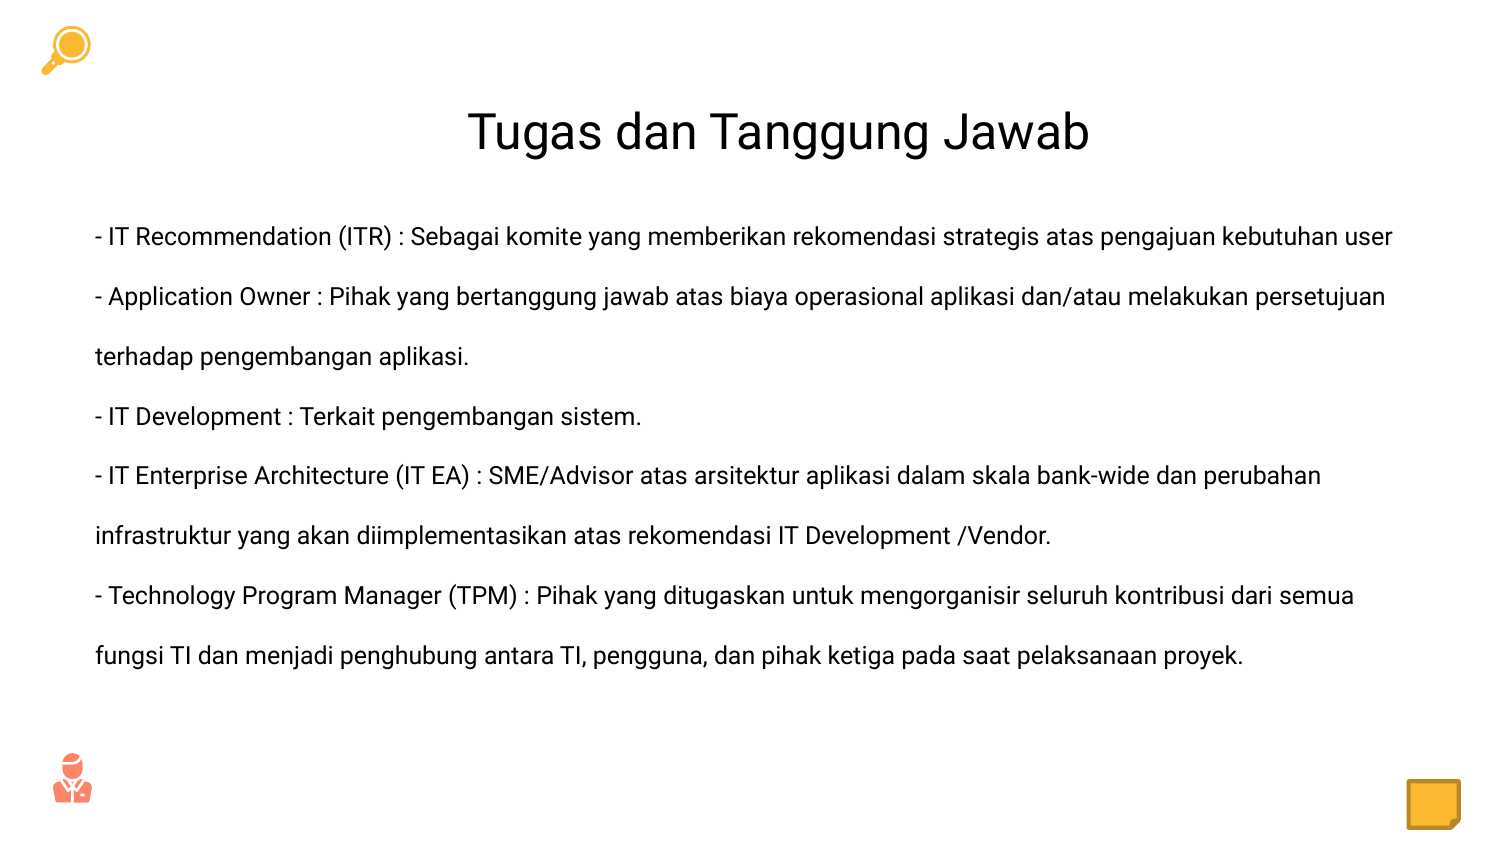

Tugas dan Tanggung Jawab
# - IT Recommendation (ITR) : Sebagai komite yang memberikan rekomendasi strategis atas pengajuan kebutuhan user - Application Owner : Pihak yang bertanggung jawab atas biaya operasional aplikasi dan/atau melakukan persetujuan terhadap pengembangan aplikasi. - IT Development : Terkait pengembangan sistem. - IT Enterprise Architecture (IT EA) : SME/Advisor atas arsitektur aplikasi dalam skala bank-wide dan perubahan infrastruktur yang akan diimplementasikan atas rekomendasi IT Development /Vendor. - Technology Program Manager (TPM) : Pihak yang ditugaskan untuk mengorganisir seluruh kontribusi dari semua fungsi TI dan menjadi penghubung antara TI, pengguna, dan pihak ketiga pada saat pelaksanaan proyek.